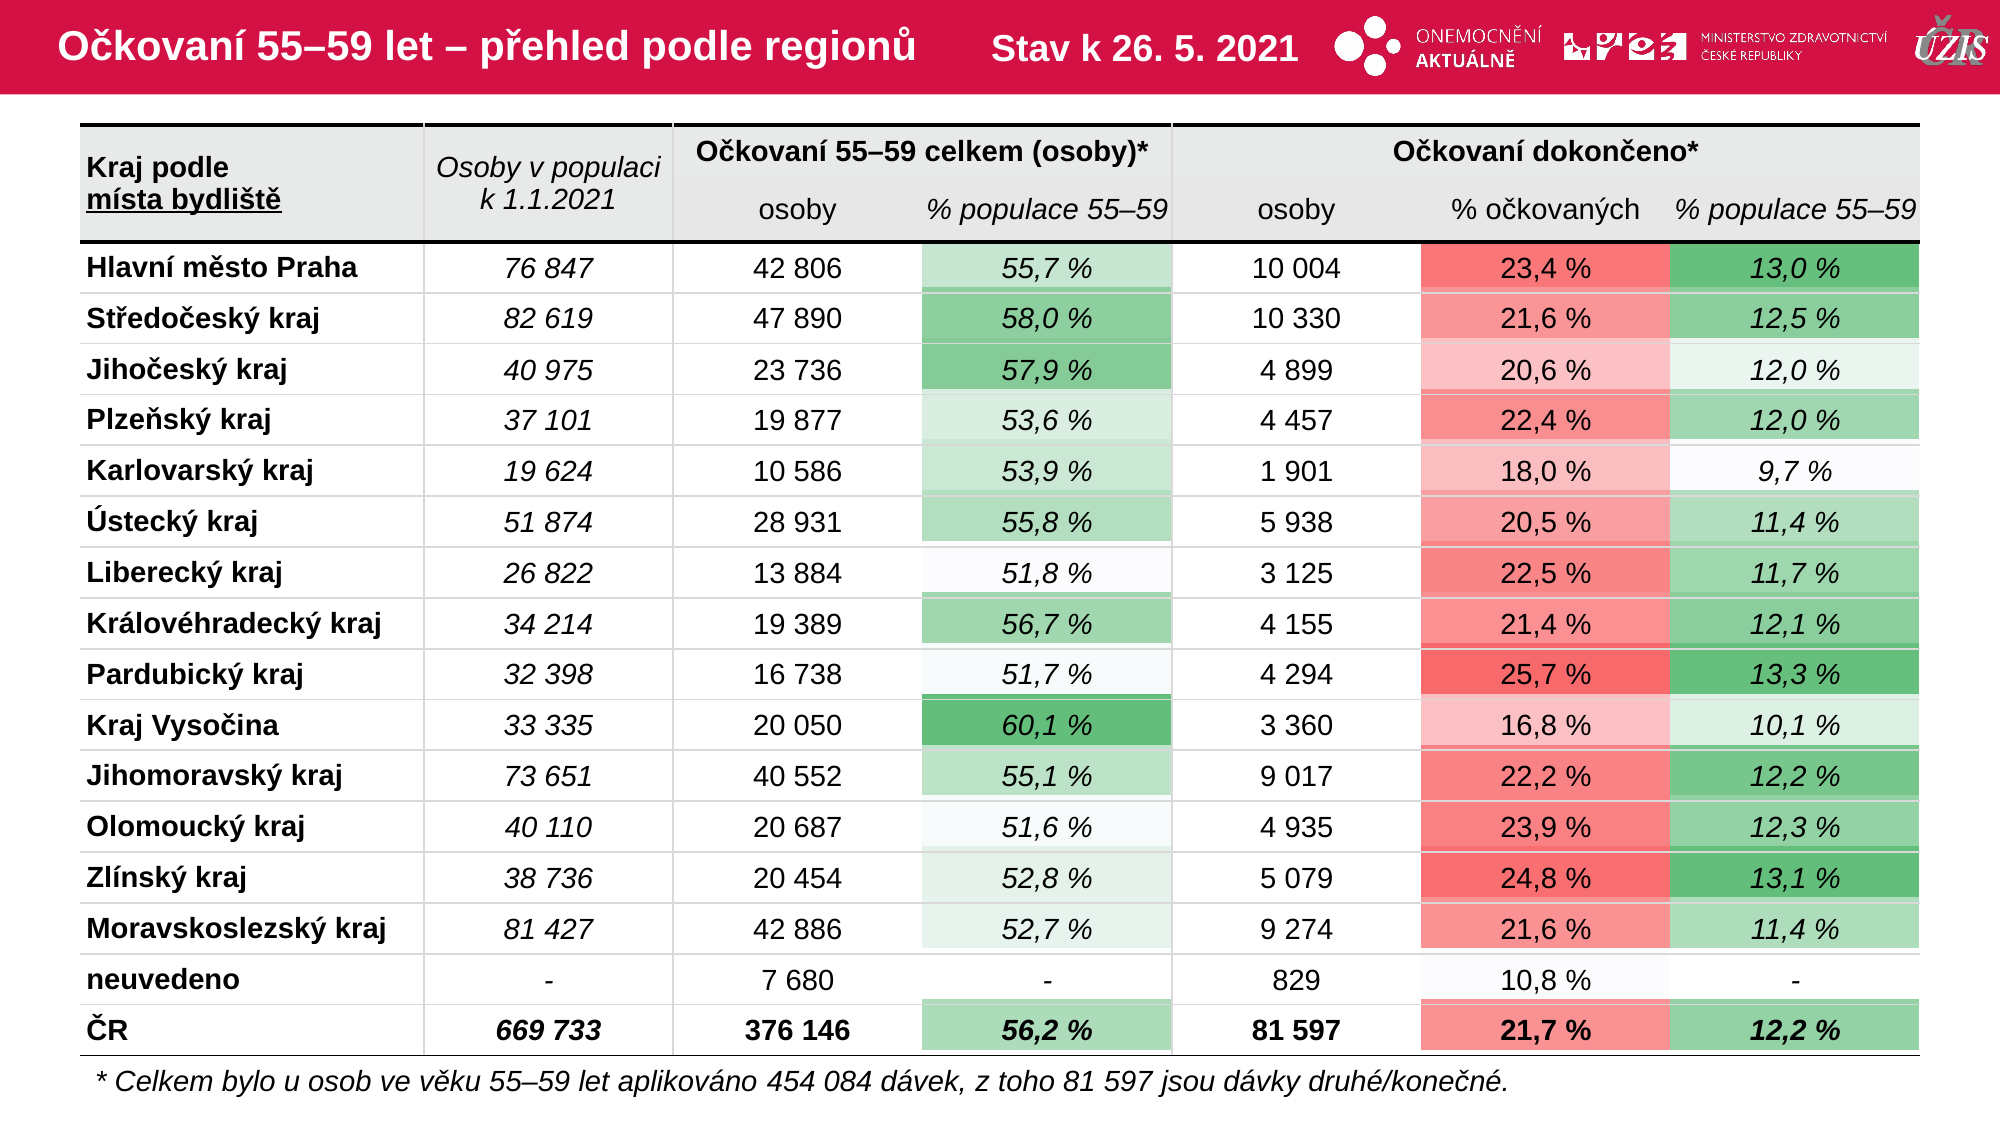

# Očkovaní 55–59 let – přehled podle regionů
Stav k 26. 5. 2021
| Kraj podle místa bydliště | Osoby v populaci k 1.1.2021 | Očkovaní 55–59 celkem (osoby)\* |  | Očkovaní dokončeno\* |  |  |
| --- | --- | --- | --- | --- | --- | --- |
|  |  | osoby | % populace 55–59 | osoby | % očkovaných | % populace 55–59 |
| Hlavní město Praha | 76 847 | 42 806 | 55,7 % | 10 004 | 23,4 % | 13,0 % |
| Středočeský kraj | 82 619 | 47 890 | 58,0 % | 10 330 | 21,6 % | 12,5 % |
| Jihočeský kraj | 40 975 | 23 736 | 57,9 % | 4 899 | 20,6 % | 12,0 % |
| Plzeňský kraj | 37 101 | 19 877 | 53,6 % | 4 457 | 22,4 % | 12,0 % |
| Karlovarský kraj | 19 624 | 10 586 | 53,9 % | 1 901 | 18,0 % | 9,7 % |
| Ústecký kraj | 51 874 | 28 931 | 55,8 % | 5 938 | 20,5 % | 11,4 % |
| Liberecký kraj | 26 822 | 13 884 | 51,8 % | 3 125 | 22,5 % | 11,7 % |
| Královéhradecký kraj | 34 214 | 19 389 | 56,7 % | 4 155 | 21,4 % | 12,1 % |
| Pardubický kraj | 32 398 | 16 738 | 51,7 % | 4 294 | 25,7 % | 13,3 % |
| Kraj Vysočina | 33 335 | 20 050 | 60,1 % | 3 360 | 16,8 % | 10,1 % |
| Jihomoravský kraj | 73 651 | 40 552 | 55,1 % | 9 017 | 22,2 % | 12,2 % |
| Olomoucký kraj | 40 110 | 20 687 | 51,6 % | 4 935 | 23,9 % | 12,3 % |
| Zlínský kraj | 38 736 | 20 454 | 52,8 % | 5 079 | 24,8 % | 13,1 % |
| Moravskoslezský kraj | 81 427 | 42 886 | 52,7 % | 9 274 | 21,6 % | 11,4 % |
| neuvedeno | - | 7 680 | - | 829 | 10,8 % | - |
| ČR | 669 733 | 376 146 | 56,2 % | 81 597 | 21,7 % | 12,2 % |
|  |  |  |  |  |  |
| --- | --- | --- | --- | --- | --- |
|  |  |  |  |  |  |
|  |  |  |  |  |  |
|  |  |  |  |  |  |
|  |  |  |  |  |  |
|  |  |  |  |  |  |
|  |  |  |  |  |  |
|  |  |  |  |  |  |
|  |  |  |  |  |  |
|  |  |  |  |  |  |
|  |  |  |  |  |  |
|  |  |  |  |  |  |
|  |  |  |  |  |  |
|  |  |  |  |  |  |
|  |  |  |  |  |  |
|  |  |  |  |  |  |
* Celkem bylo u osob ve věku 55–59 let aplikováno 454 084 dávek, z toho 81 597 jsou dávky druhé/konečné.